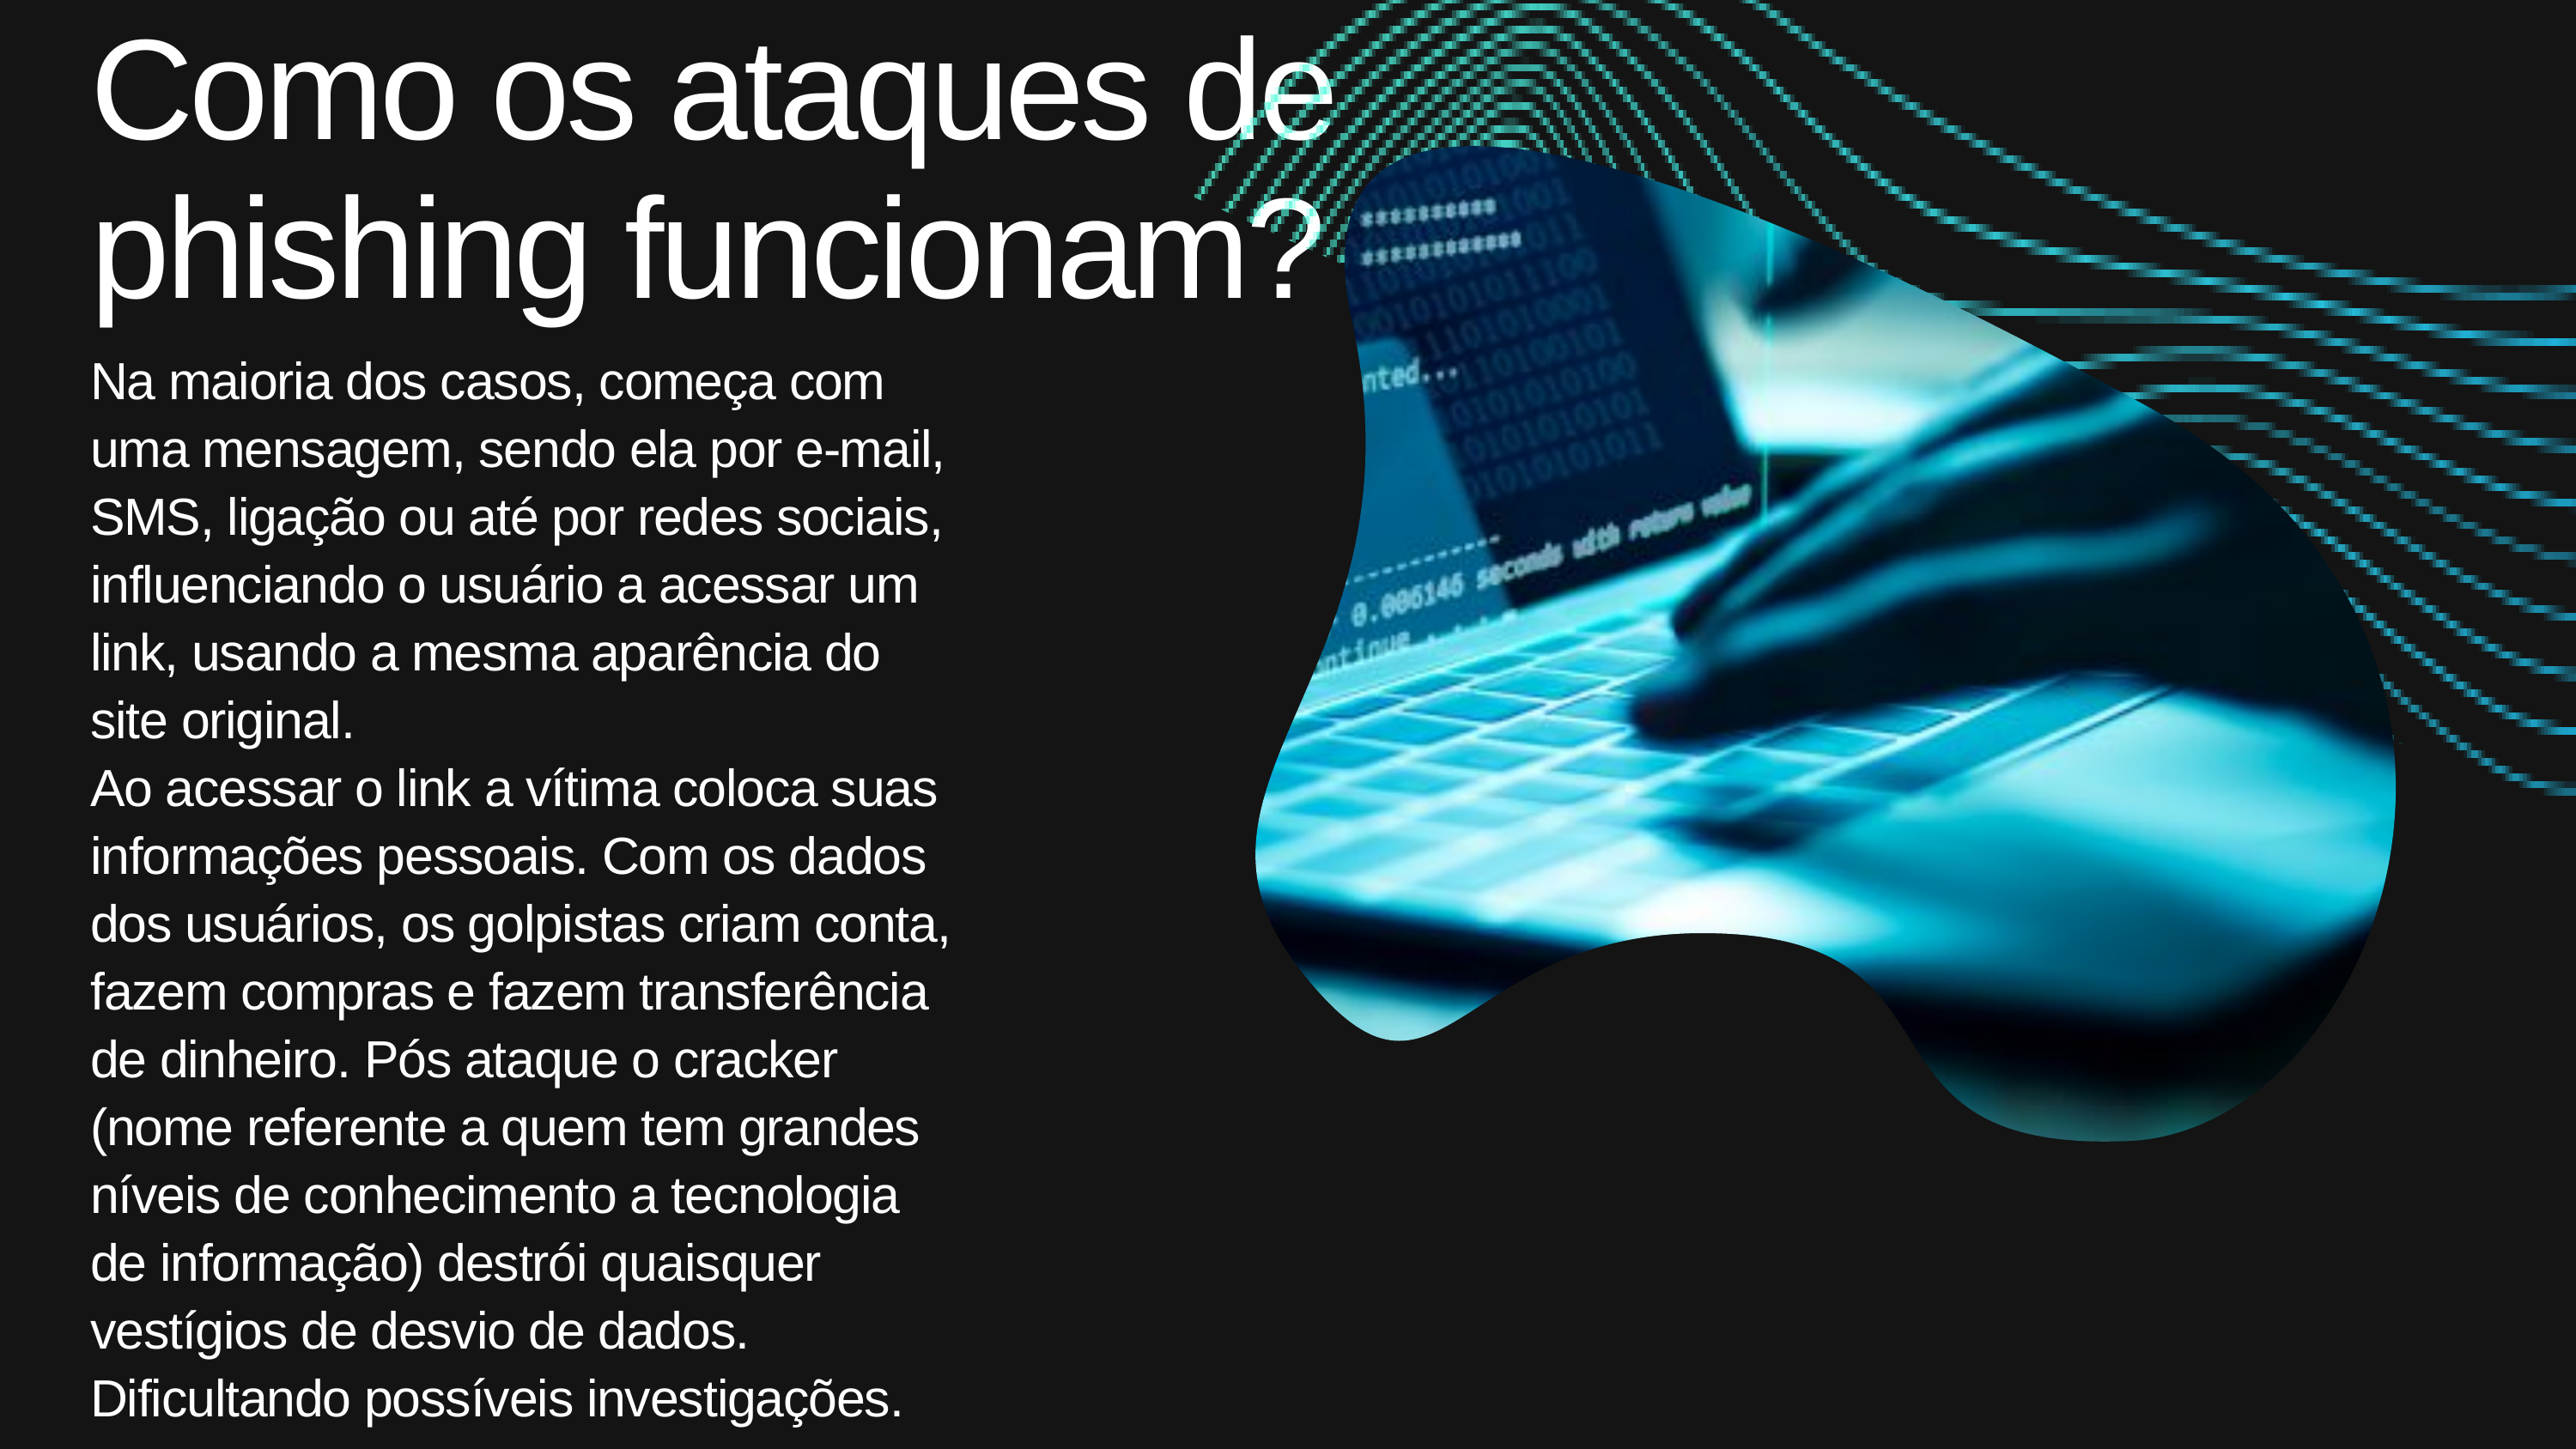

Como os ataques de phishing funcionam?

Na maioria dos casos, começa com uma mensagem, sendo ela por e-mail, SMS, ligação ou até por redes sociais, influenciando o usuário a acessar um link, usando a mesma aparência do site original.
Ao acessar o link a vítima coloca suas informações pessoais. Com os dados dos usuários, os golpistas criam conta, fazem compras e fazem transferência de dinheiro. Pós ataque o cracker (nome referente a quem tem grandes níveis de conhecimento a tecnologia de informação) destrói quaisquer vestígios de desvio de dados. Dificultando possíveis investigações.